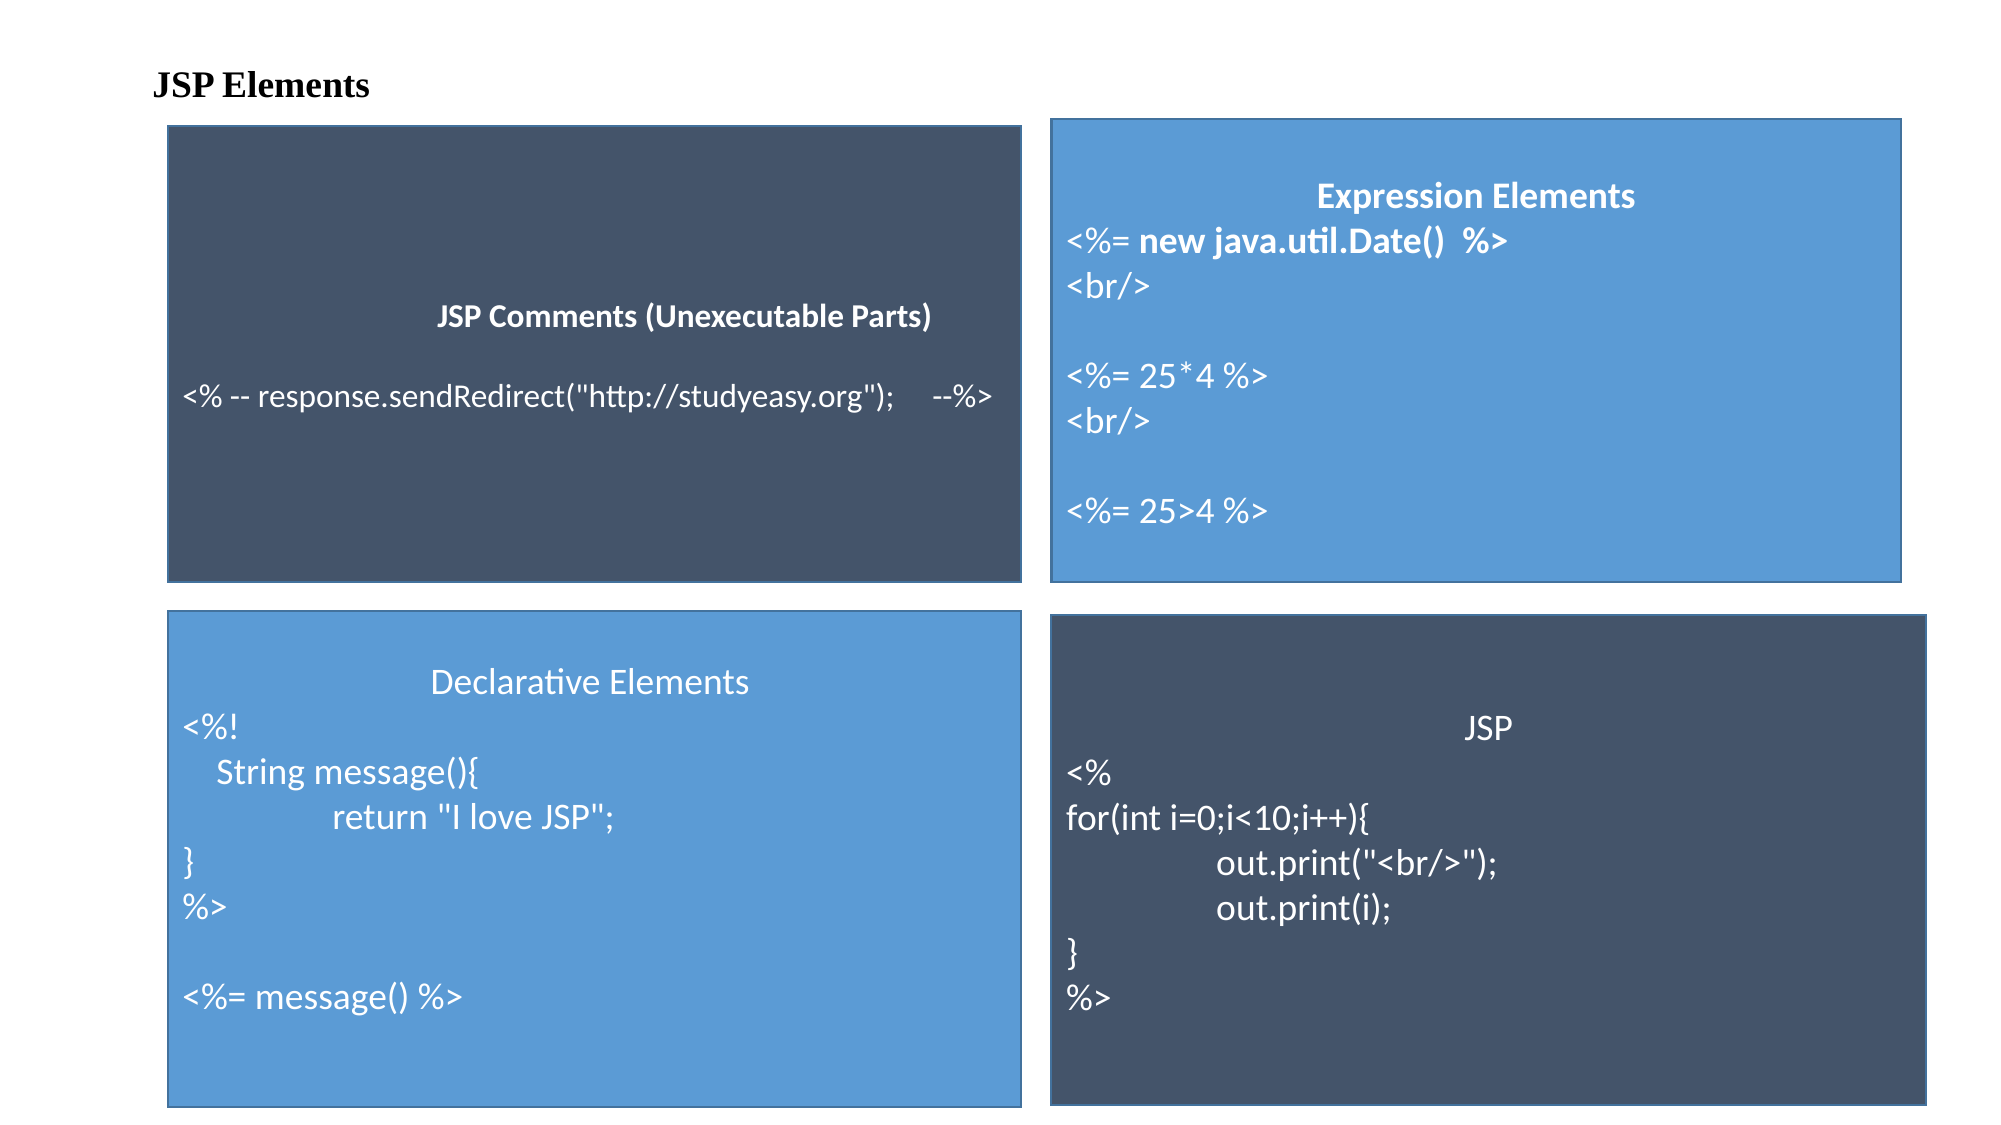

JSP Elements

Expression Elements
<%= new java.util.Date()  %>
<br/>

<%= 25*4 %>
<br/>

<%= 25>4 %>
                                  JSP Comments (Unexecutable Parts)

<% -- response.sendRedirect("http://studyeasy.org");	--%>
Declarative Elements
<%!
    String message(){
	return "I love JSP";
}
%>

<%= message() %>

JSP
<%
for(int i=0;i<10;i++){
	out.print("<br/>");
	out.print(i);
}
%>